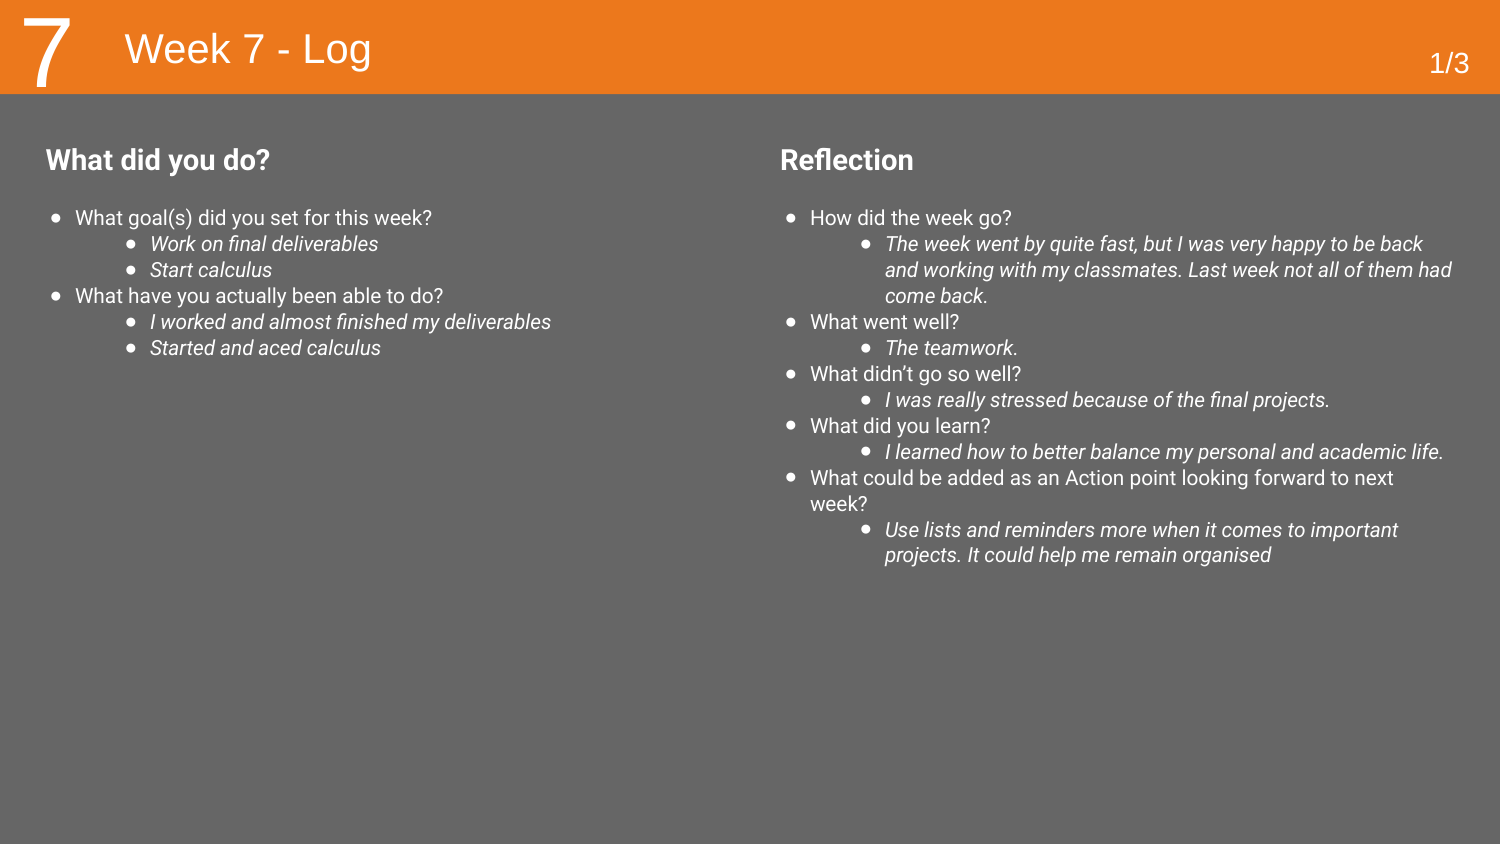

7
# Week 7 - Log
1/3

What did you do?
Reflection
What goal(s) did you set for this week?
Work on final deliverables
Start calculus
What have you actually been able to do?
I worked and almost finished my deliverables
Started and aced calculus
How did the week go?
The week went by quite fast, but I was very happy to be back and working with my classmates. Last week not all of them had come back.
What went well?
The teamwork.
What didn’t go so well?
I was really stressed because of the final projects.
What did you learn?
I learned how to better balance my personal and academic life.
What could be added as an Action point looking forward to next week?
Use lists and reminders more when it comes to important projects. It could help me remain organised